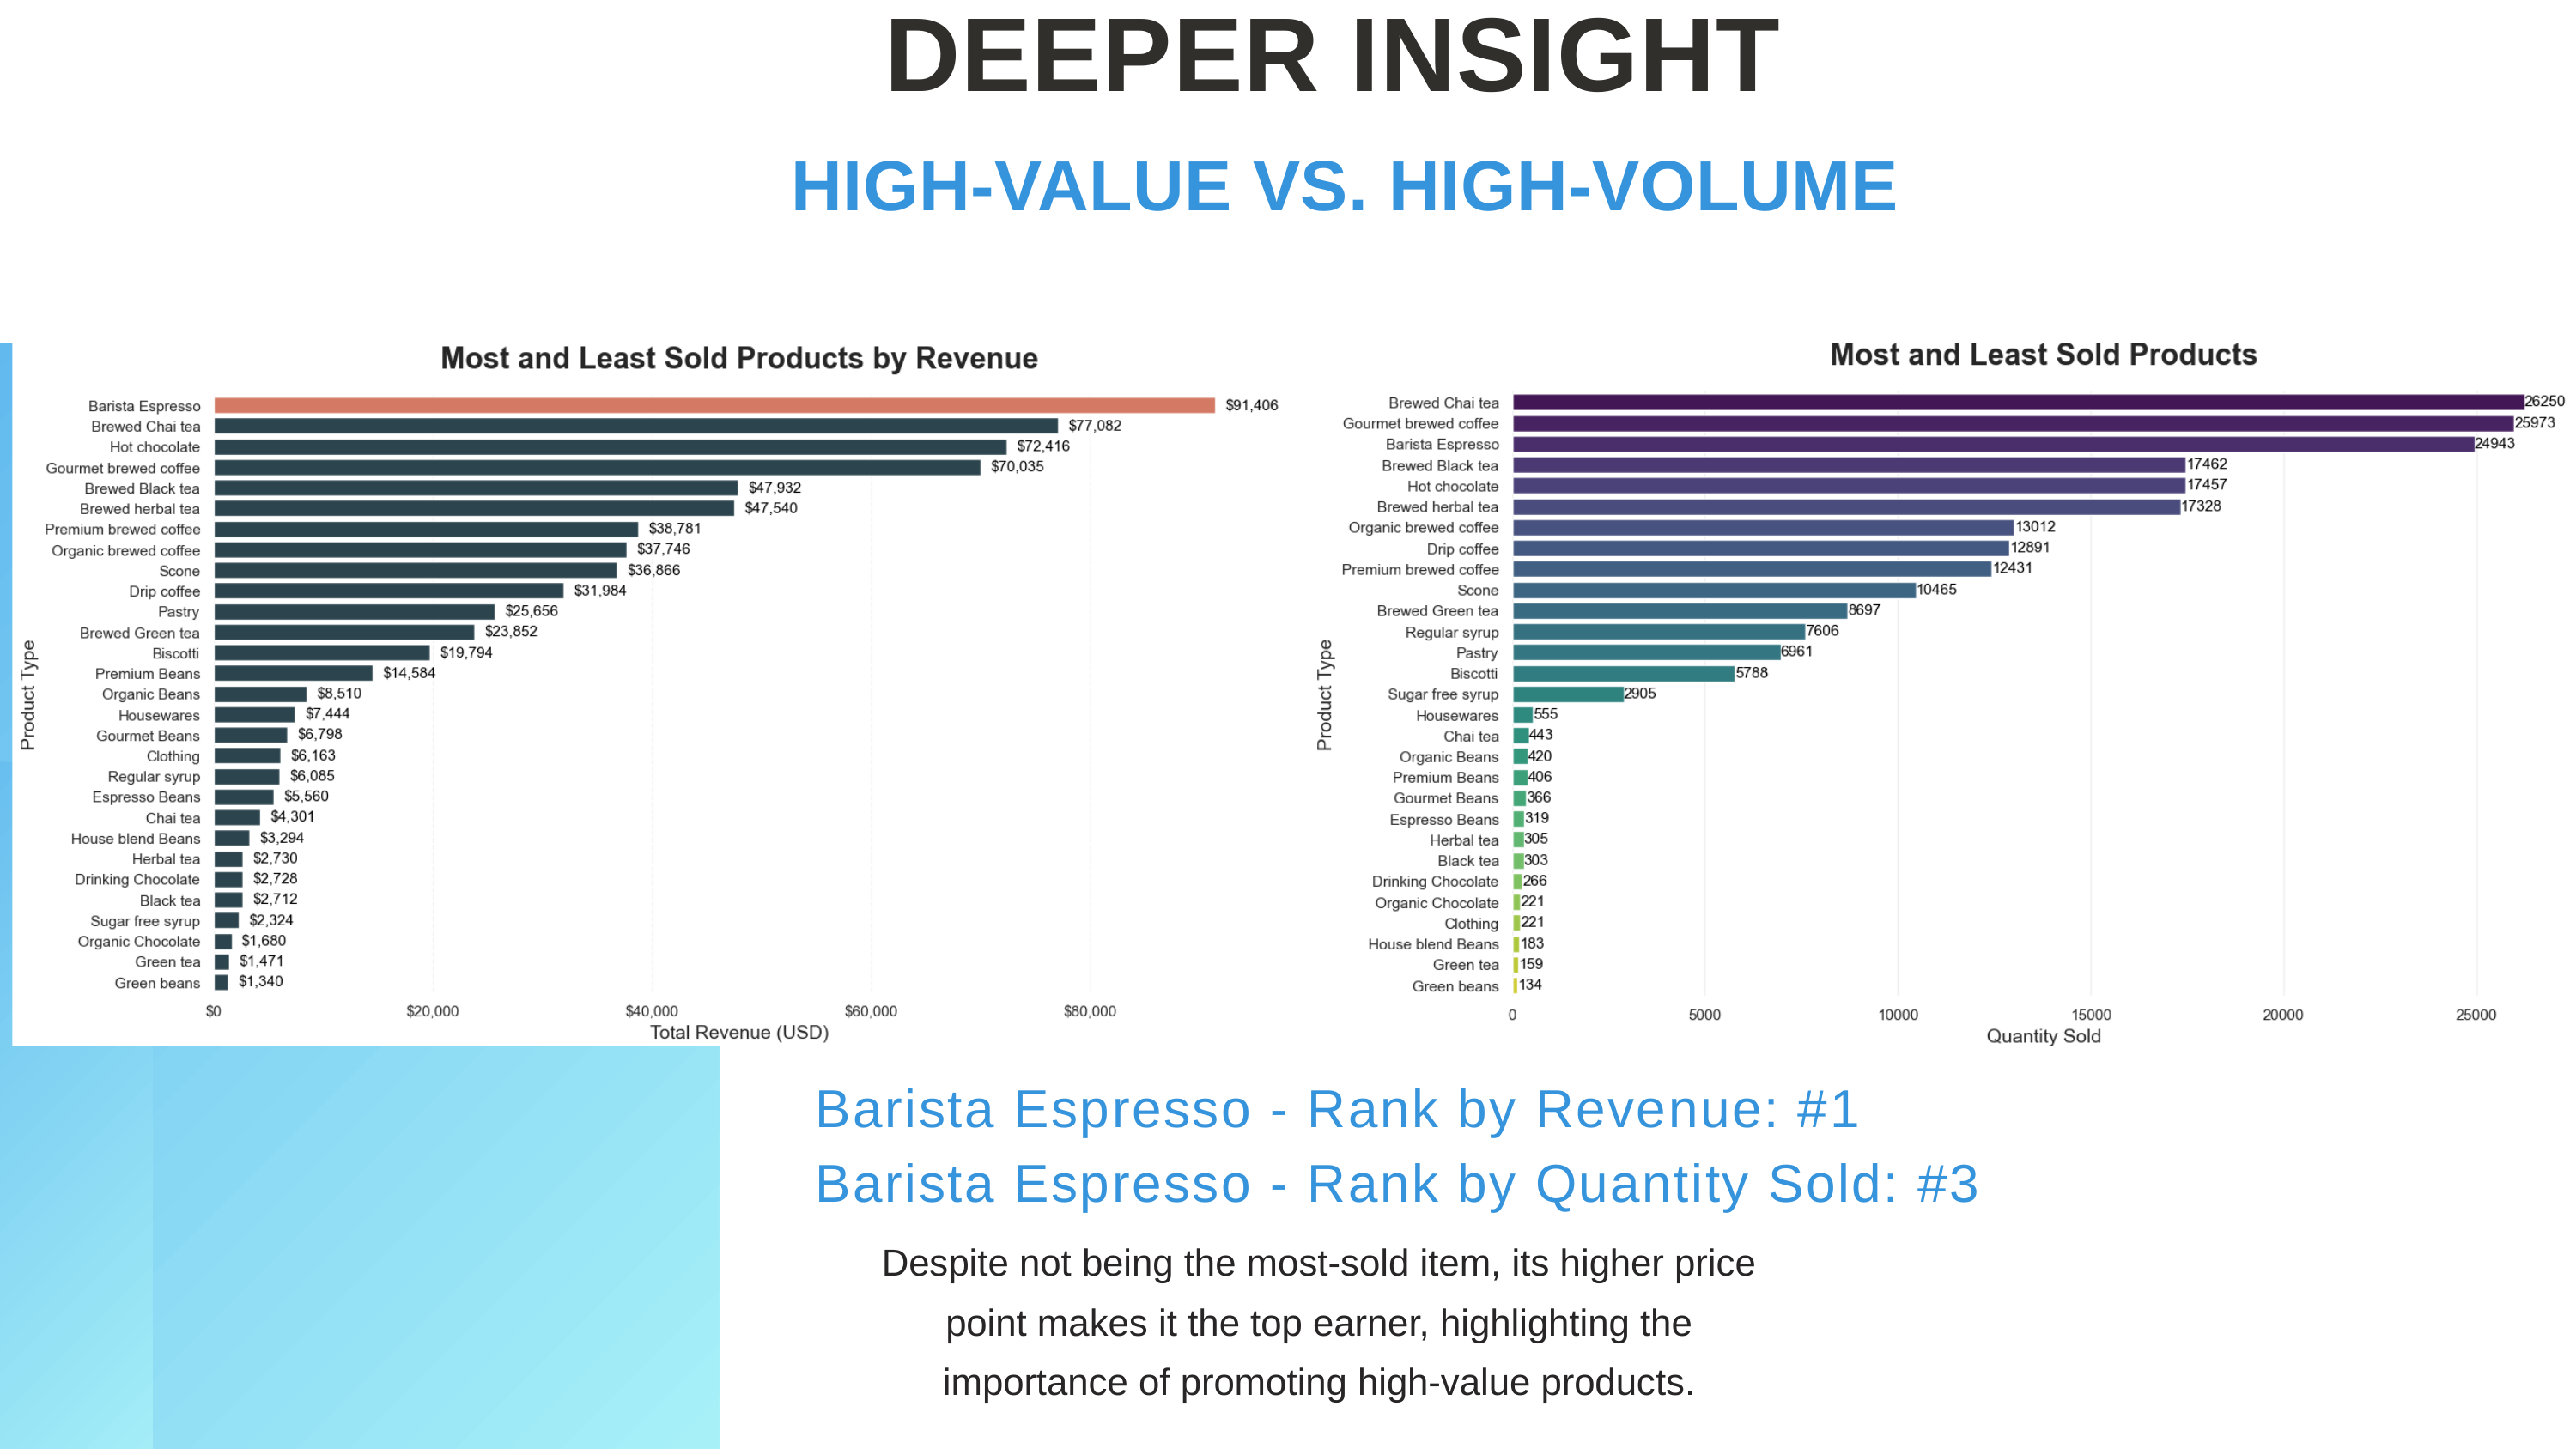

DEEPER INSIGHT
 HIGH-VALUE VS. HIGH-VOLUME

Barista Espresso - Rank by Revenue: #1
Barista Espresso - Rank by Quantity Sold: #3

Despite not being the most-sold item, its higher price point makes it the top earner, highlighting the importance of promoting high-value products.